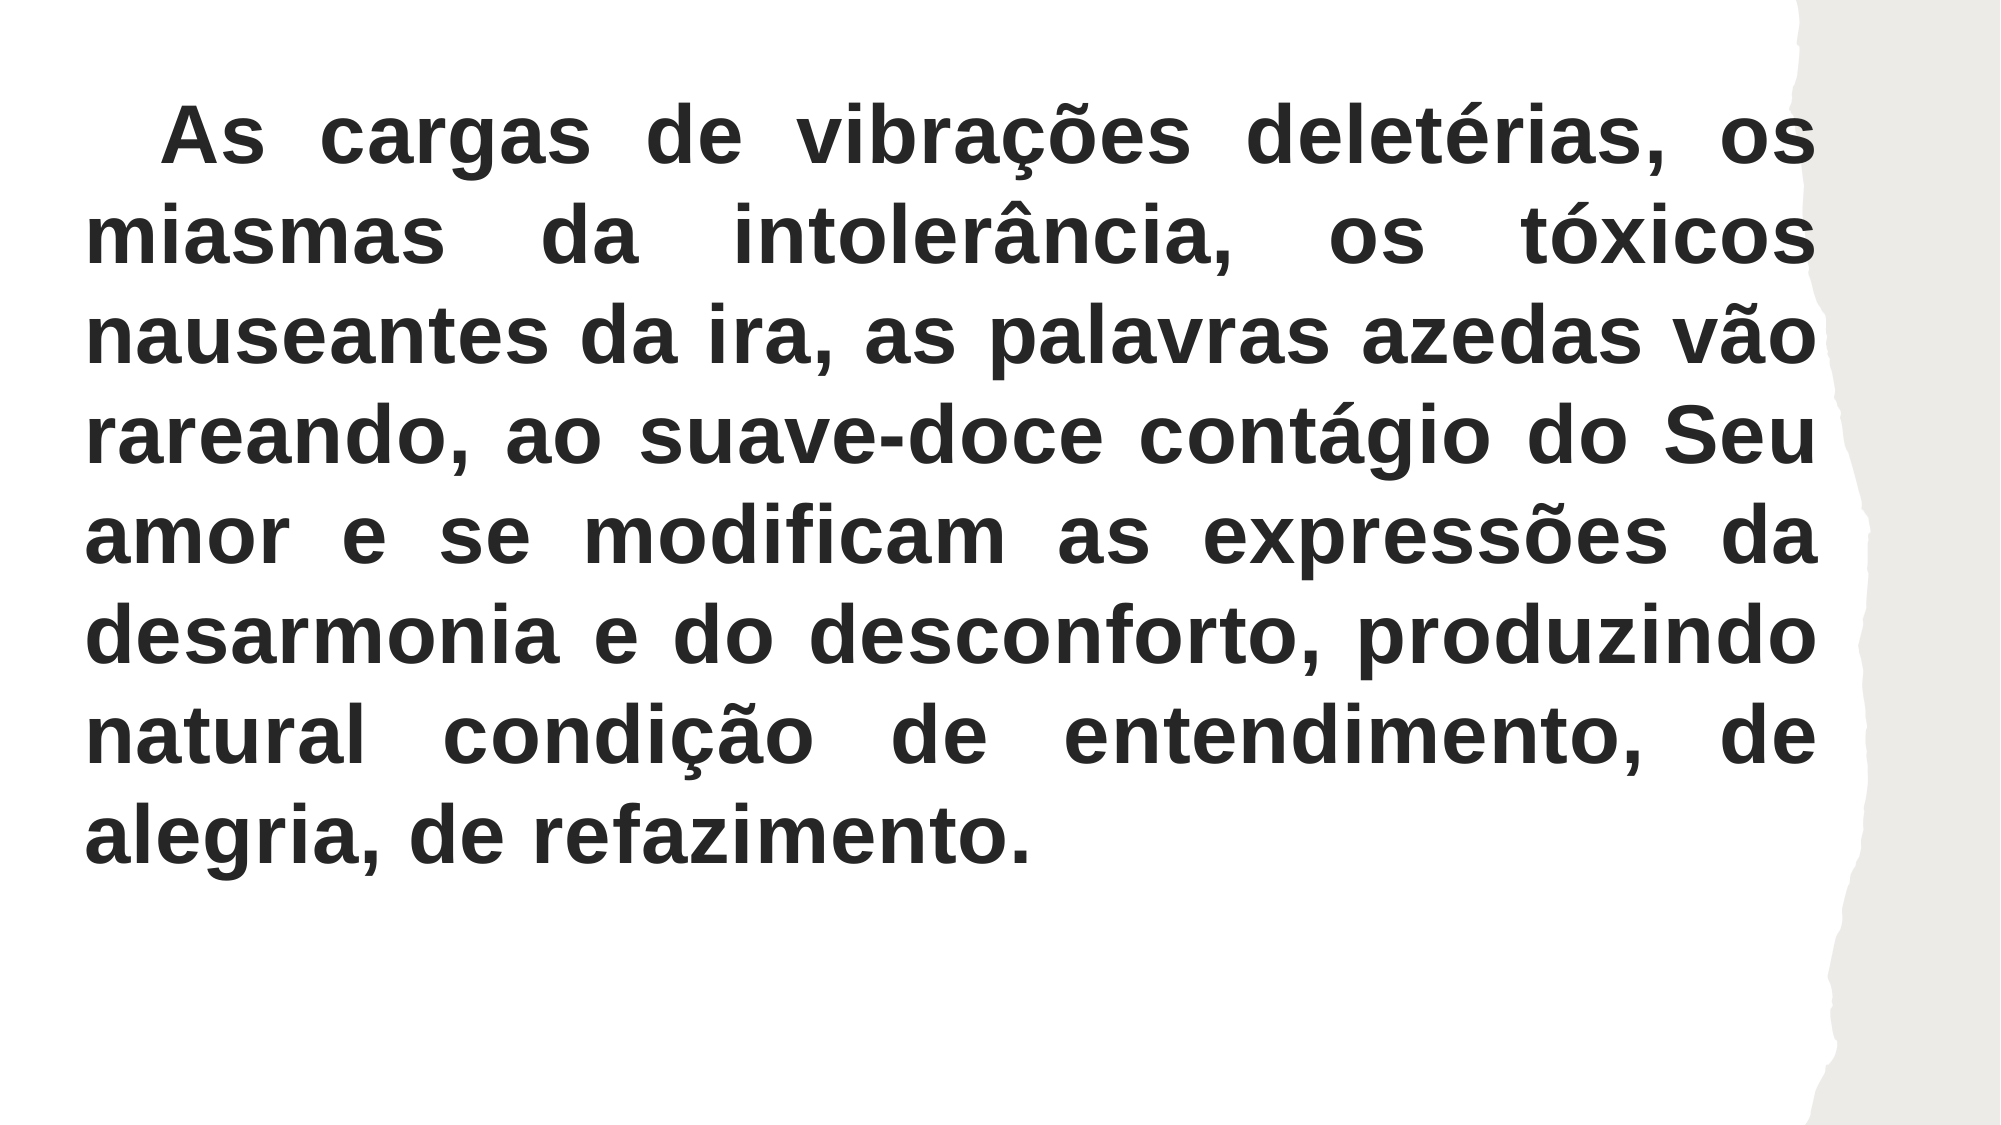

As cargas de vibrações deletérias, os miasmas da intolerância, os tóxicos nauseantes da ira, as palavras azedas vão rareando, ao suave-doce contágio do Seu amor e se modificam as expressões da desarmonia e do desconforto, produzindo natural condição de entendimento, de alegria, de refazimento.